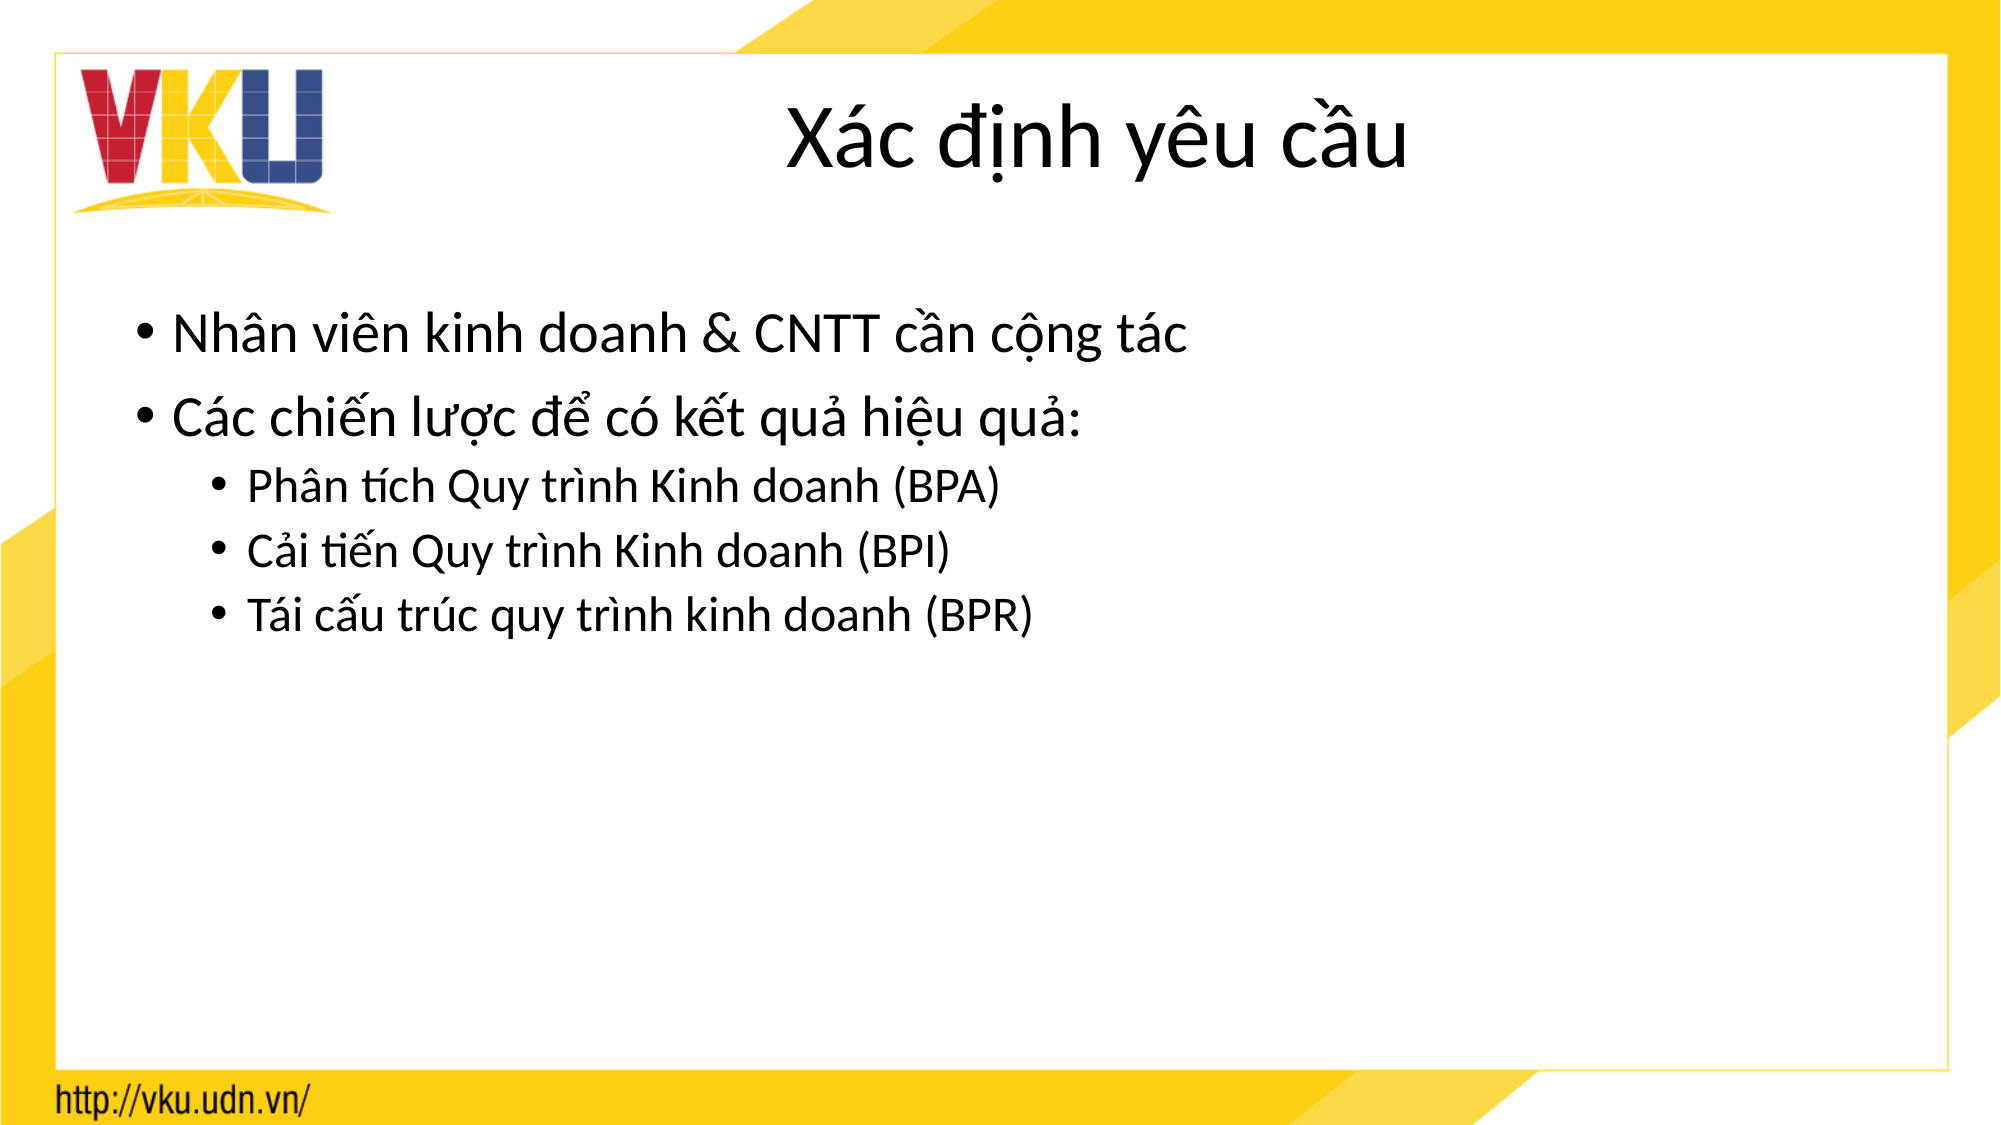

# Xác định yêu cầu
Nhân viên kinh doanh & CNTT cần cộng tác
Các chiến lược để có kết quả hiệu quả:
Phân tích Quy trình Kinh doanh (BPA)
Cải tiến Quy trình Kinh doanh (BPI)
Tái cấu trúc quy trình kinh doanh (BPR)